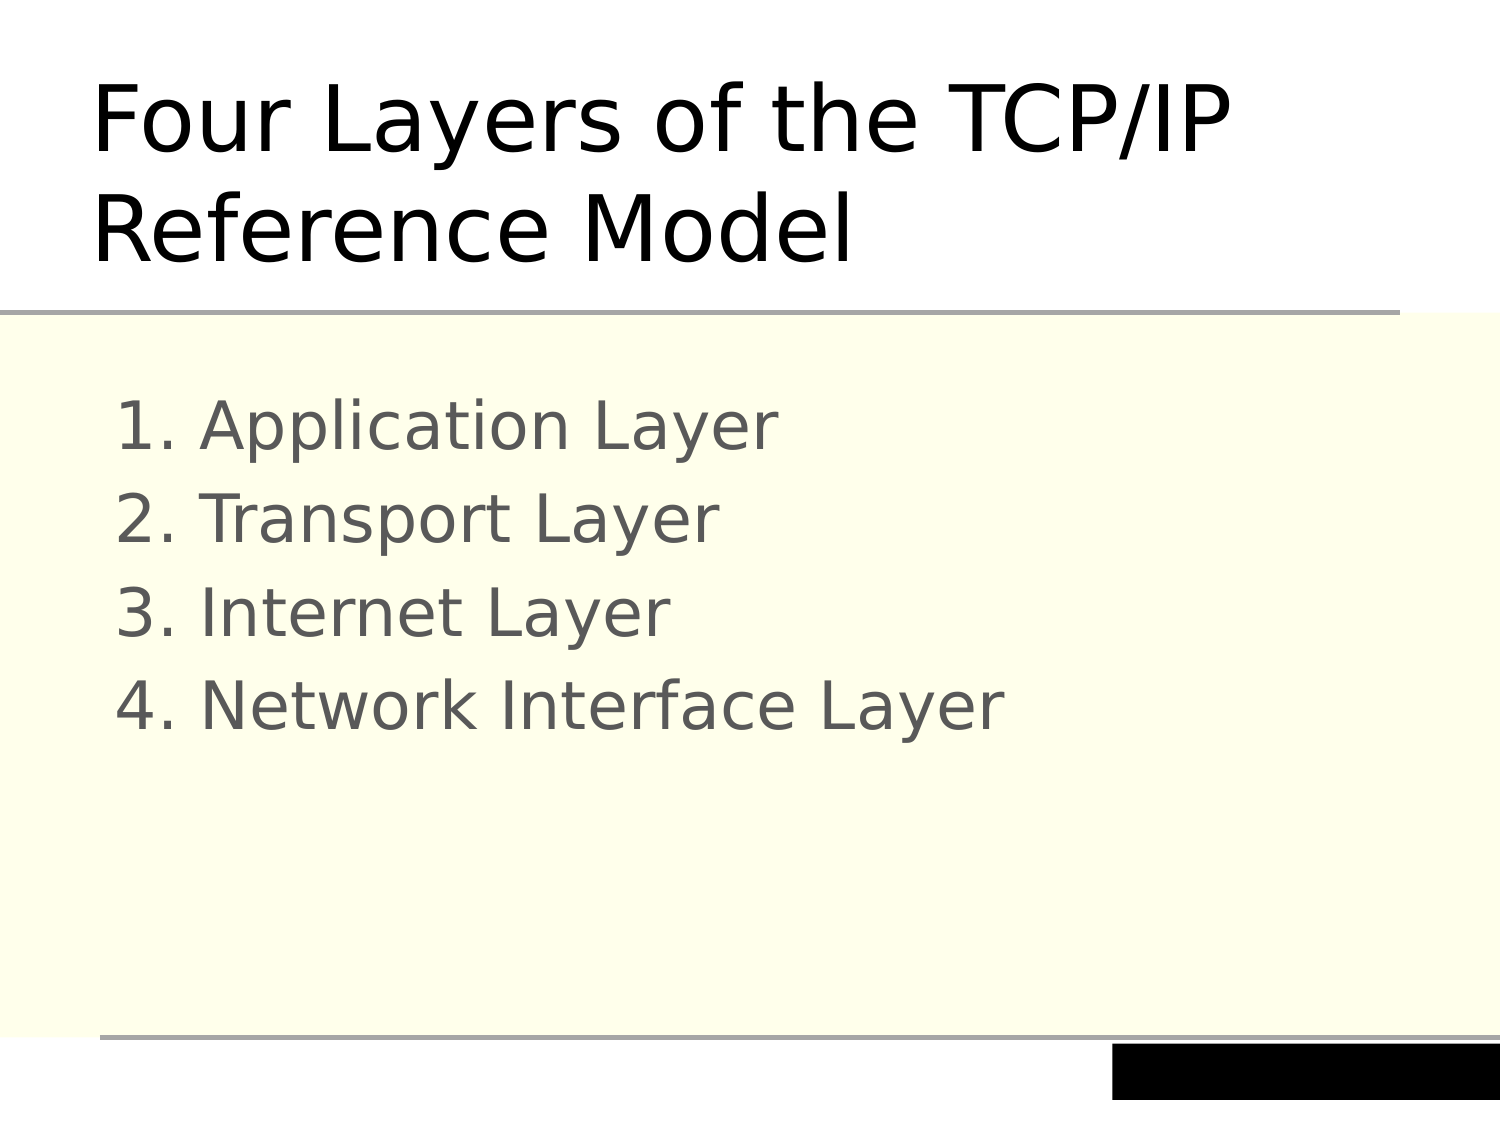

Four Layers of the TCP/IP Reference Model
Application Layer
Transport Layer
Internet Layer
Network Interface Layer